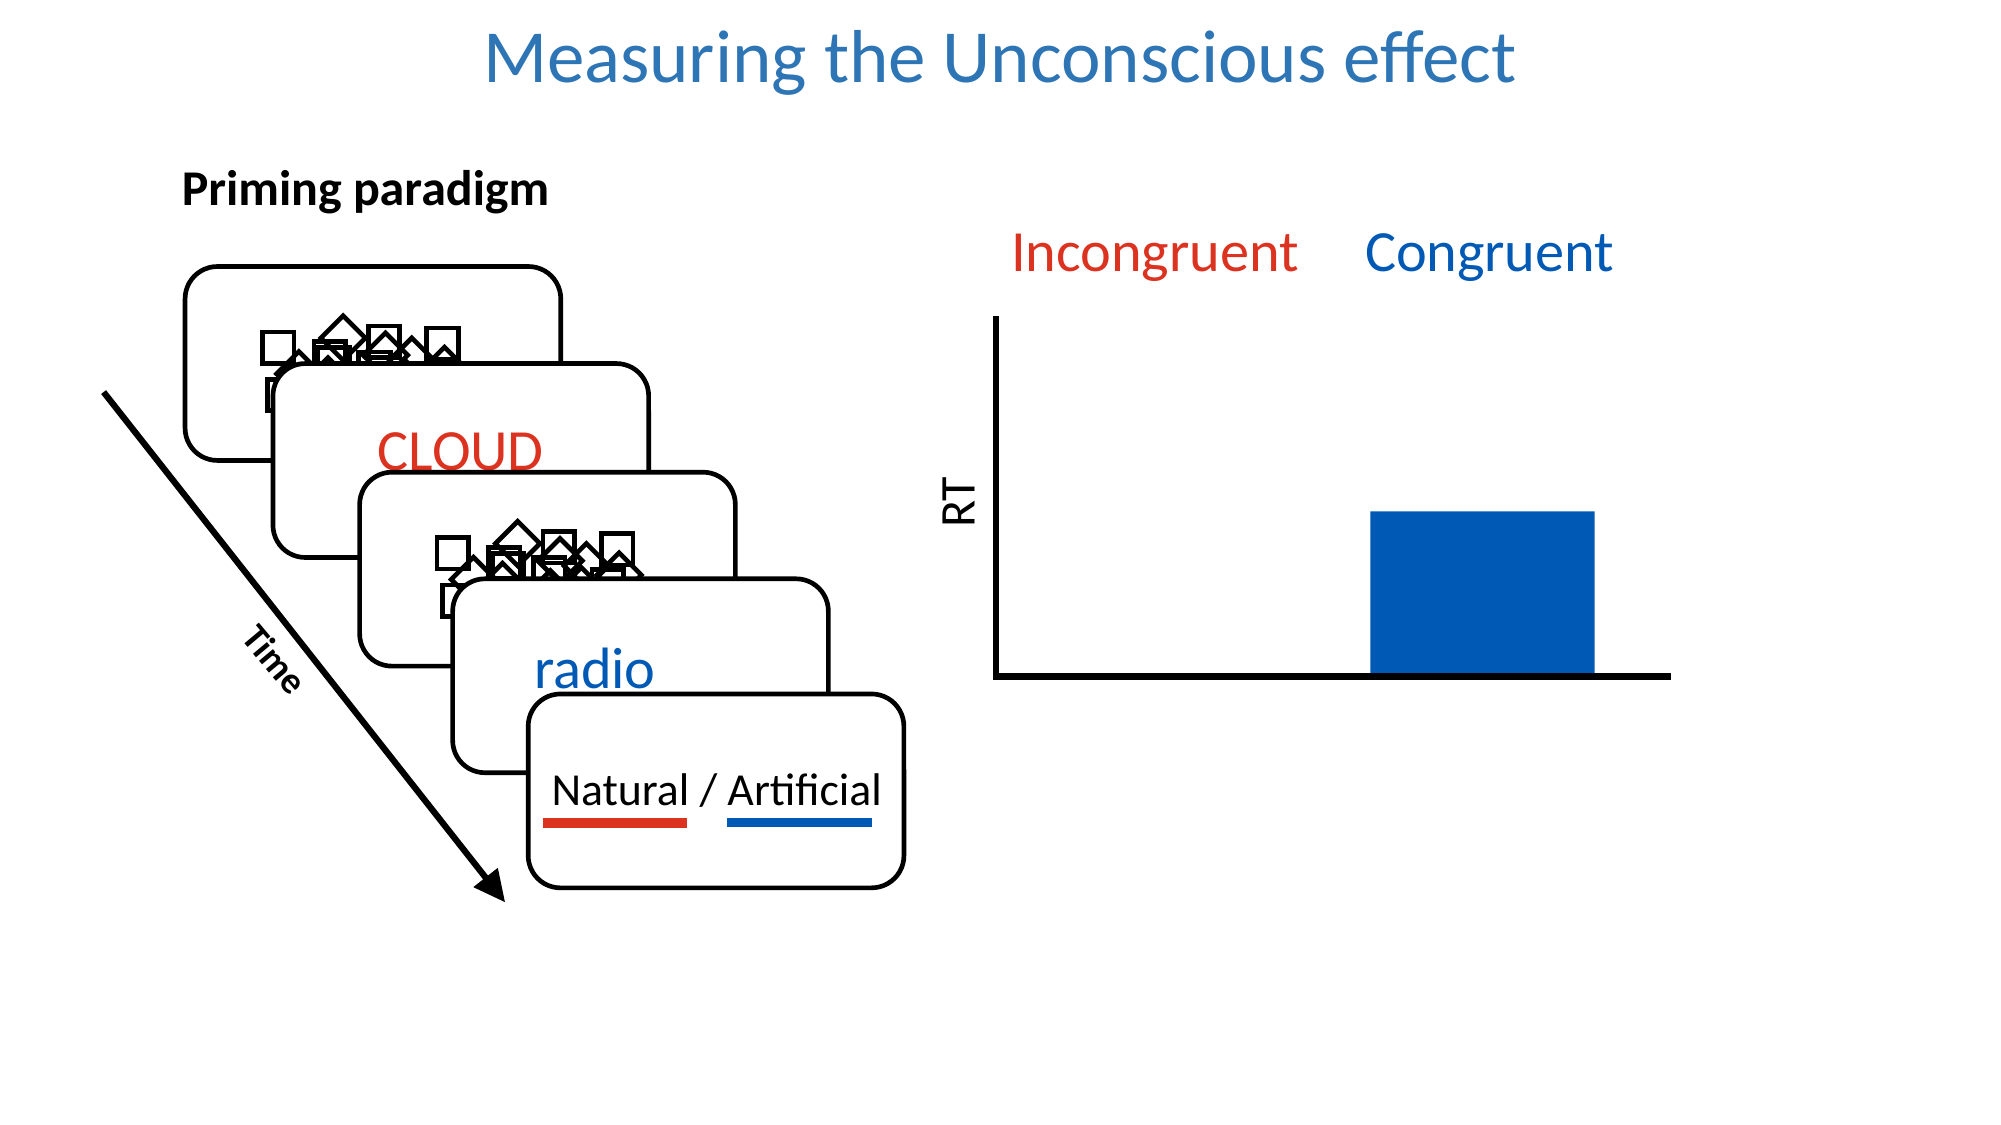

Measuring the Unconscious effect
Priming paradigm
Incongruent
Congruent

RT

CLOUD
Time

radio

Natural / Artificial